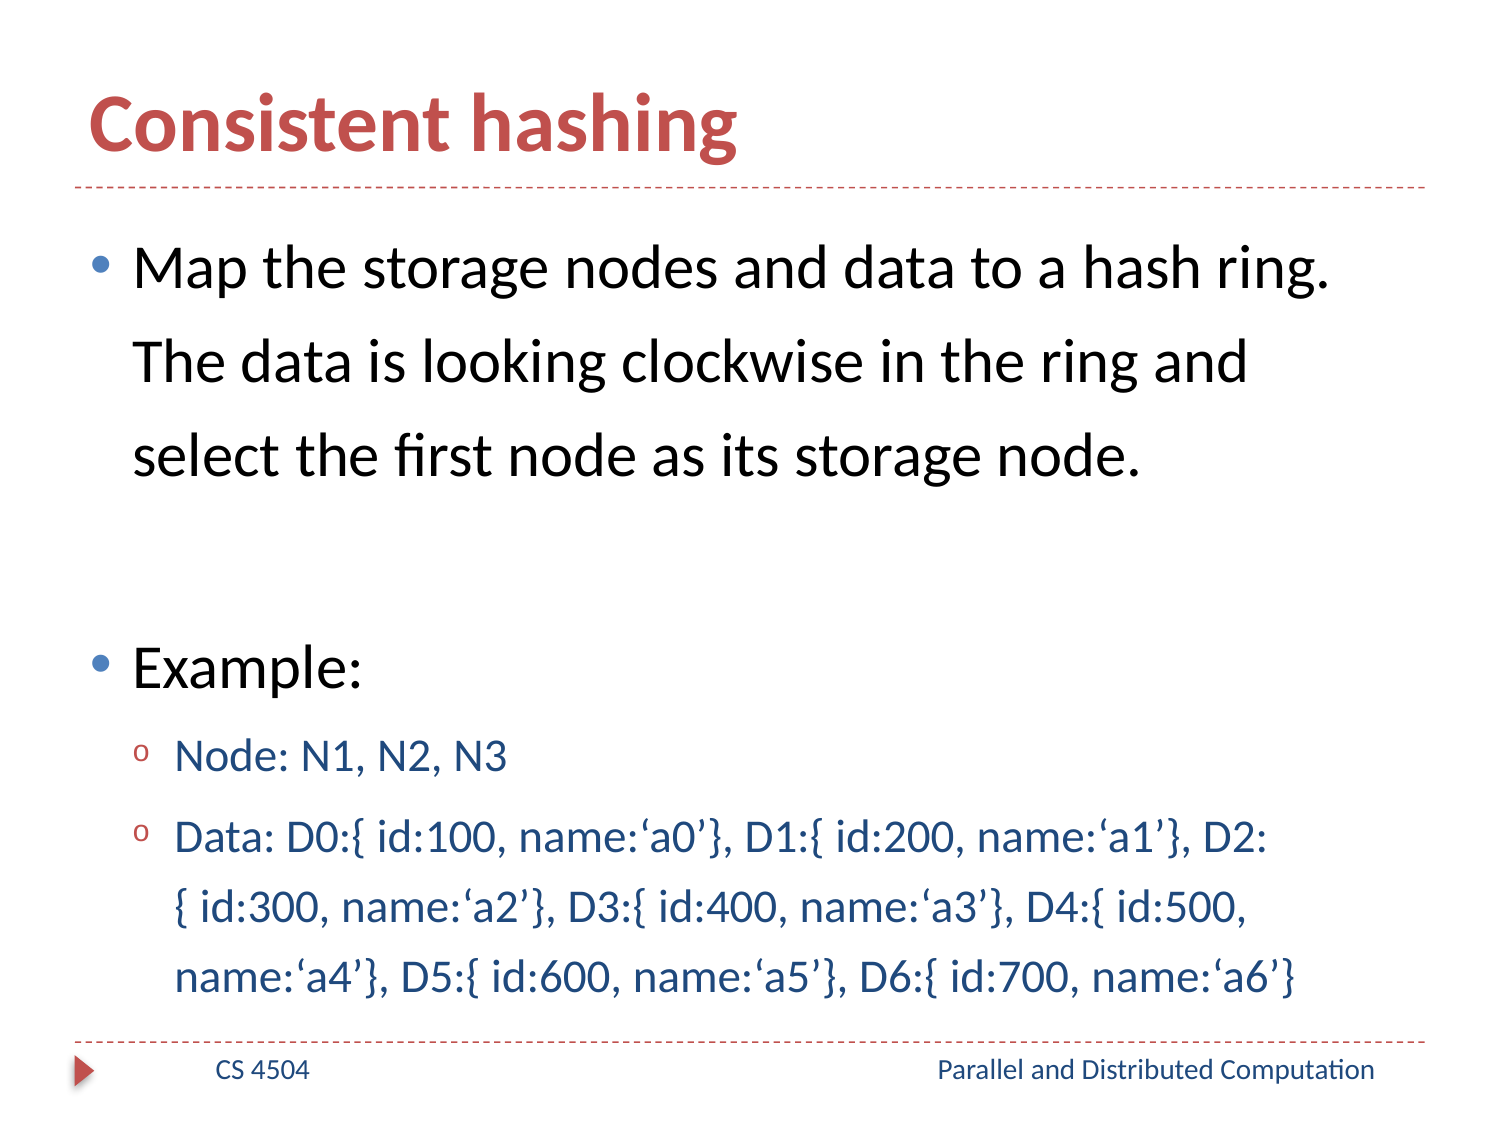

# Consistent hashing
Map the storage nodes and data to a hash ring. The data is looking clockwise in the ring and select the first node as its storage node.

Example:
Node: N1, N2, N3
Data: D0:{ id:100, name:‘a0’}, D1:{ id:200, name:‘a1’}, D2:{ id:300, name:‘a2’}, D3:{ id:400, name:‘a3’}, D4:{ id:500, name:‘a4’}, D5:{ id:600, name:‘a5’}, D6:{ id:700, name:‘a6’}

CS 4504
Parallel and Distributed Computation